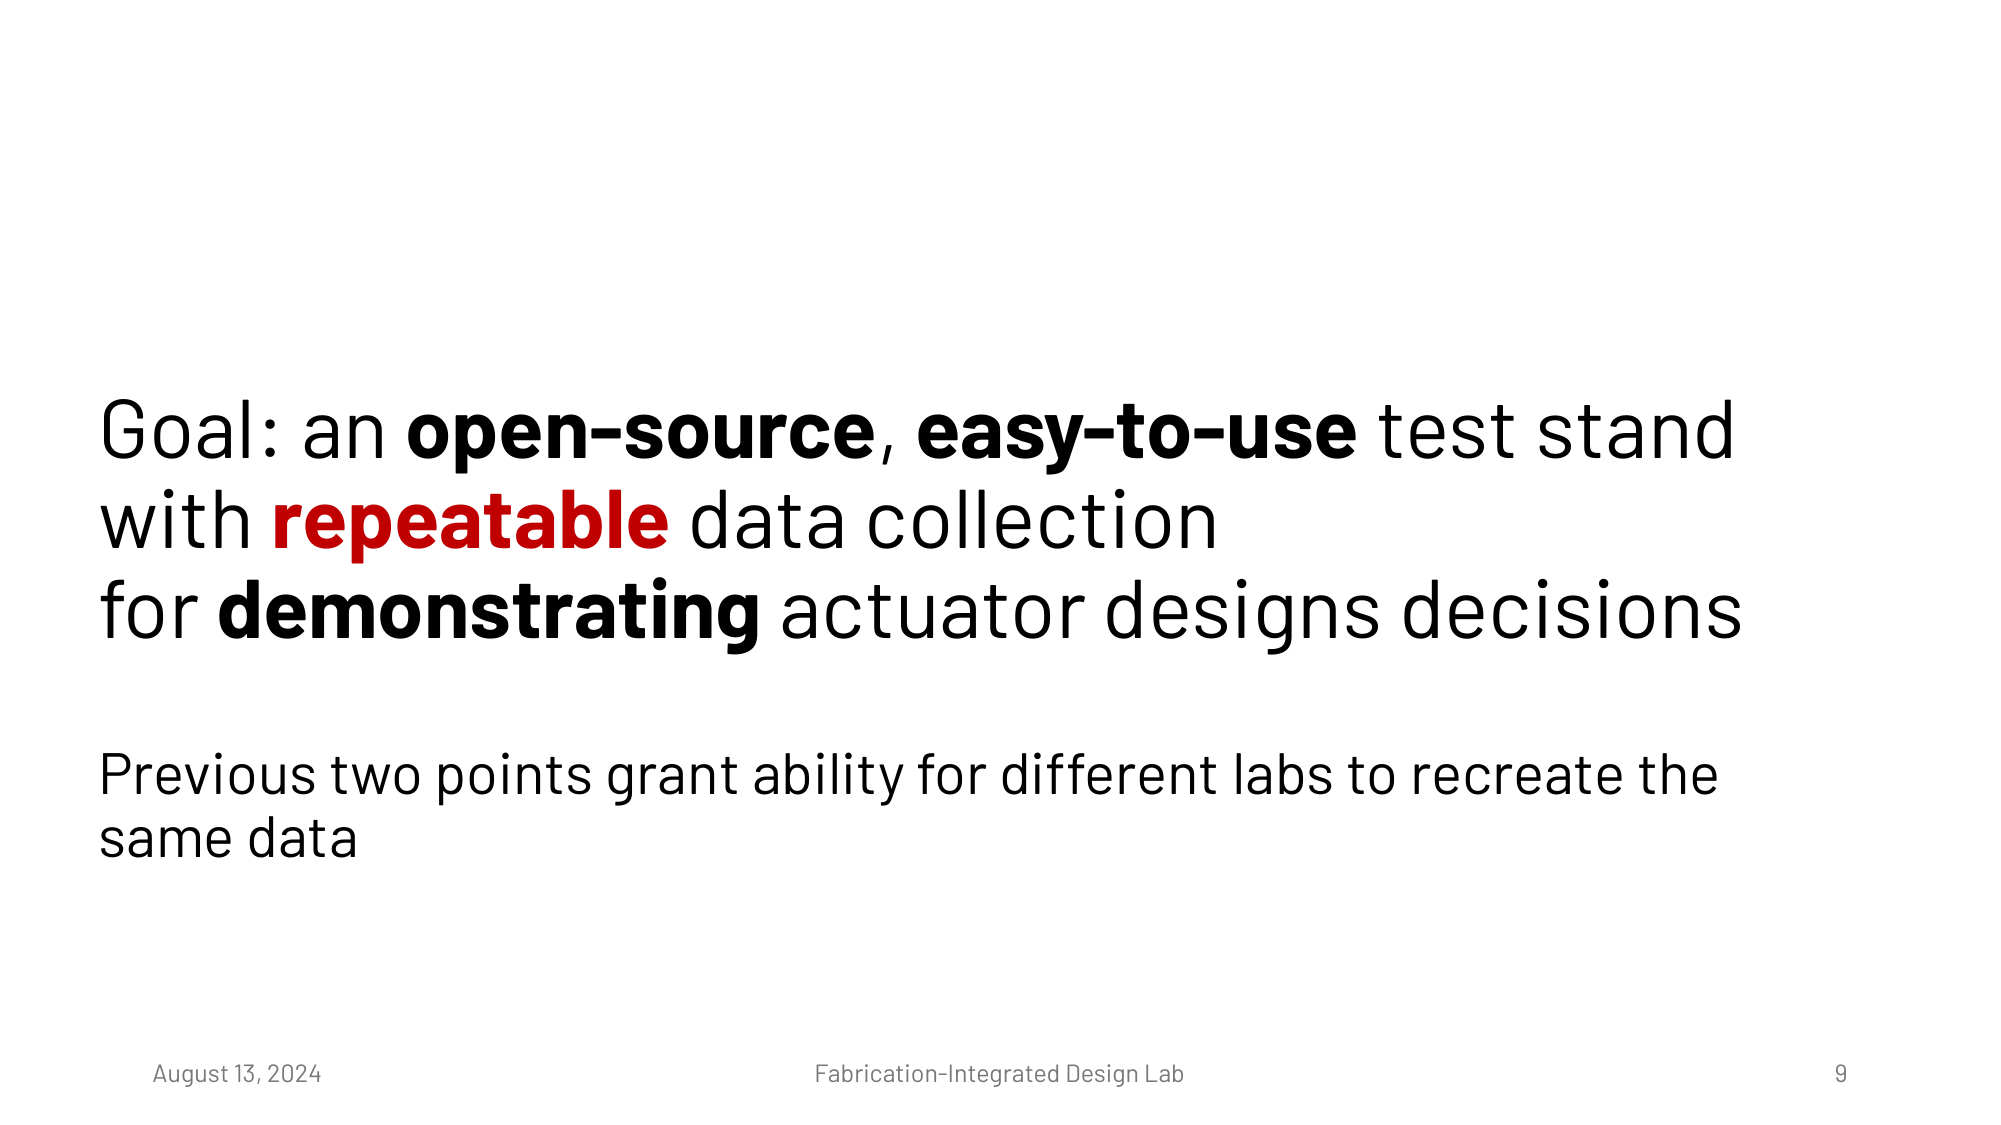

Goal: an open-source, easy-to-use test stand
with repeatable data collection
for demonstrating actuator designs decisions
Previous two points grant ability for different labs to recreate the same data
August 13, 2024
Fabrication-Integrated Design Lab
9